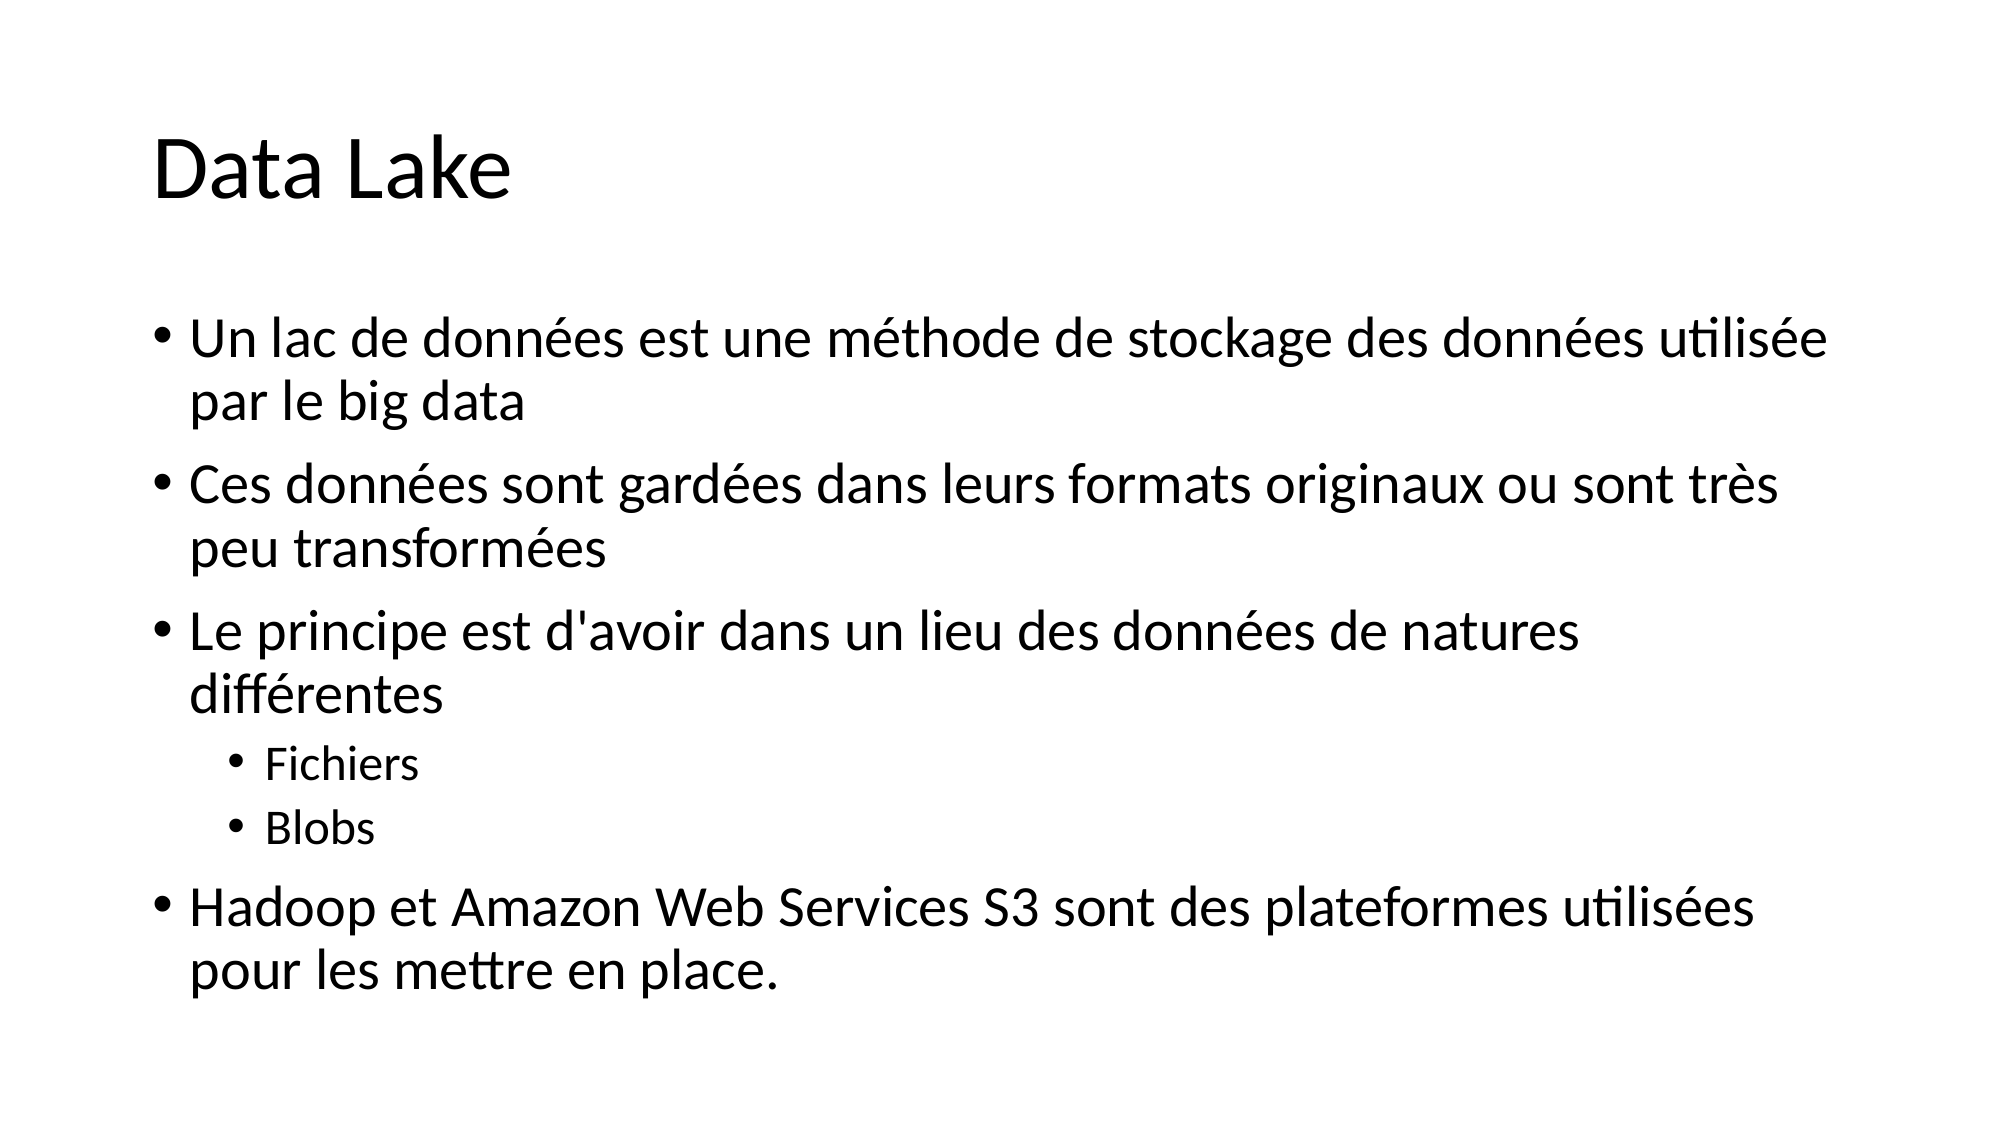

# Data Lake
Un lac de données est une méthode de stockage des données utilisée par le big data
Ces données sont gardées dans leurs formats originaux ou sont très peu transformées
Le principe est d'avoir dans un lieu des données de natures différentes
Fichiers
Blobs
Hadoop et Amazon Web Services S3 sont des plateformes utilisées pour les mettre en place.